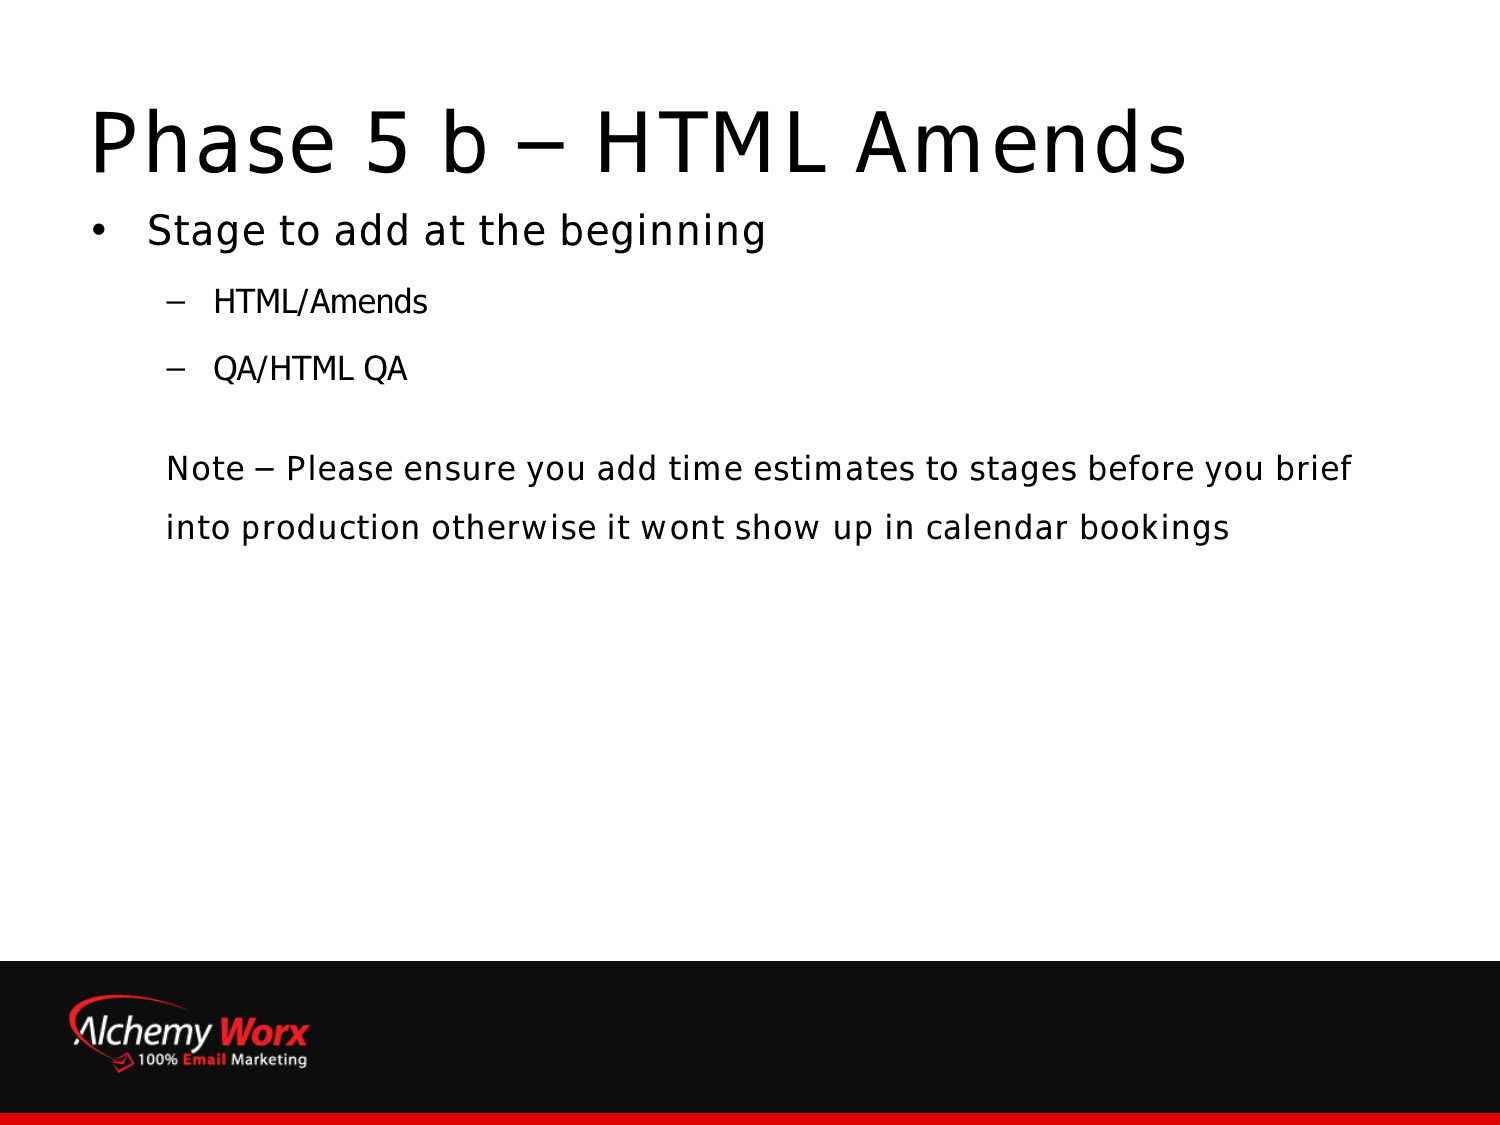

# Phase 5 b – HTML Amends
Stage to add at the beginning
HTML/Amends
QA/HTML QA

Note – Please ensure you add time estimates to stages before you brief into production otherwise it wont show up in calendar bookings